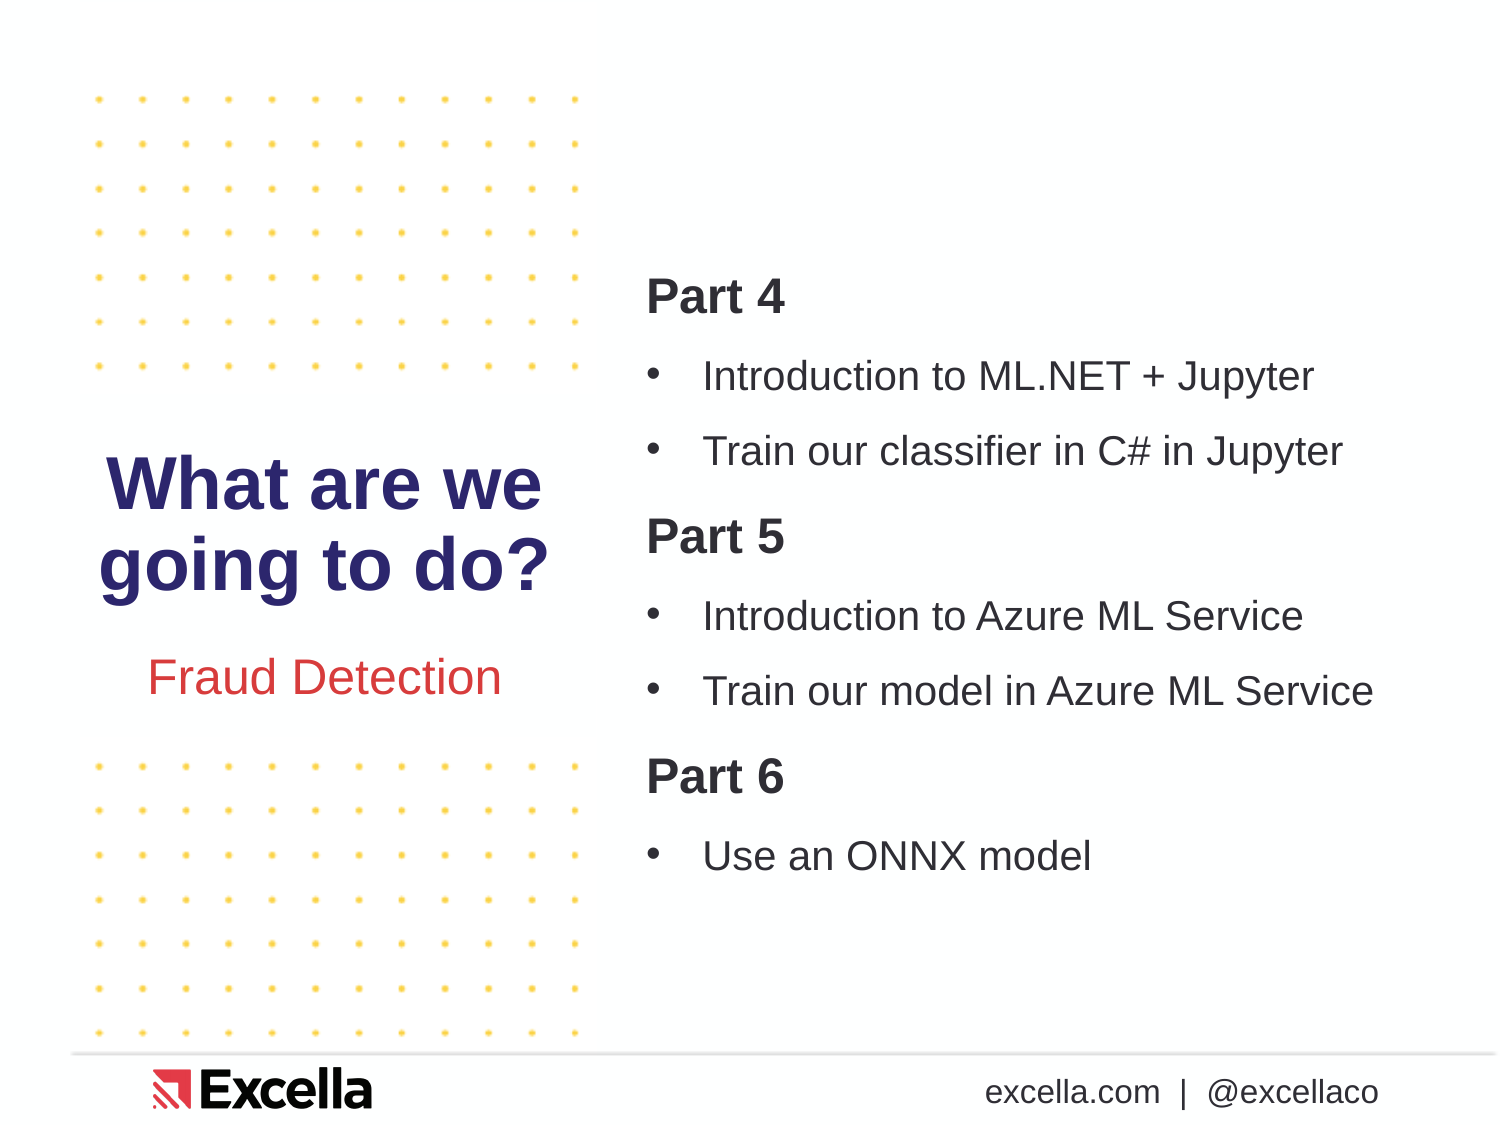

Part 4
Introduction to ML.NET + Jupyter
Train our classifier in C# in Jupyter
Part 5
Introduction to Azure ML Service
Train our model in Azure ML Service
Part 6
Use an ONNX model
# What are we going to do?
Fraud Detection